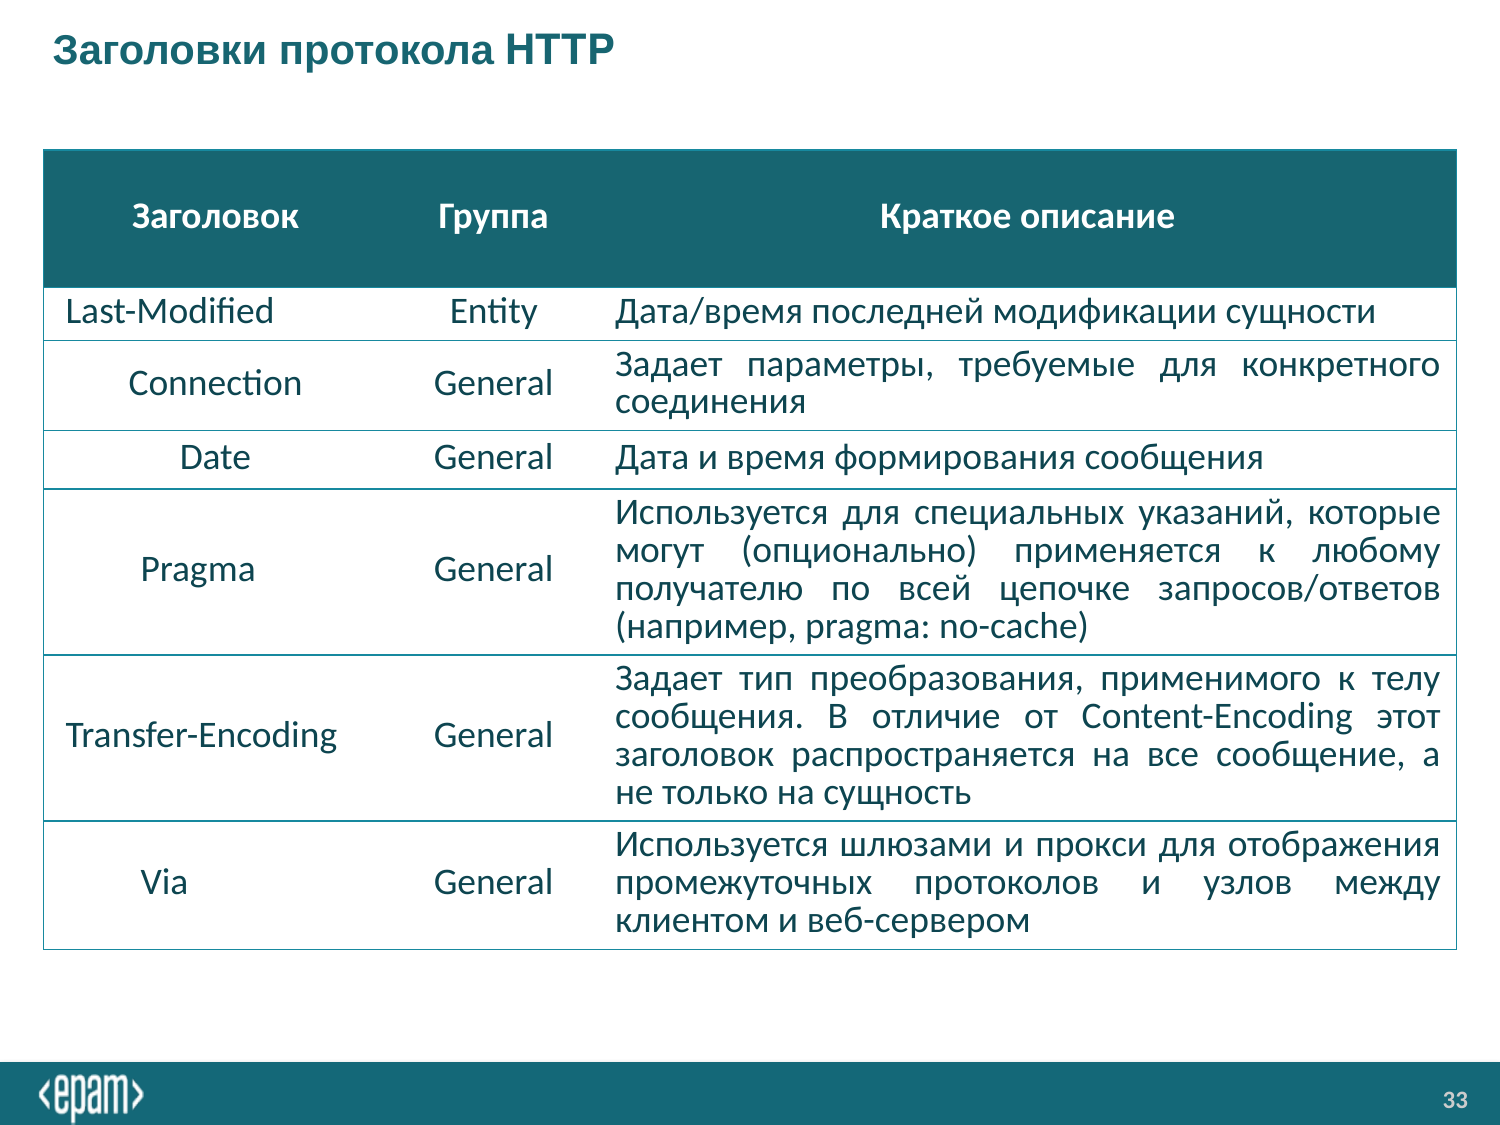

# Заголовки протокола HTTP
| Заголовок | Группа | Краткое описание |
| --- | --- | --- |
| Last-Modified | Entity | Дата/время последней модификации сущности |
| Connection | General | Задает параметры, требуемые для конкретного соединения |
| Date | General | Дата и время формирования сообщения |
| Pragma | General | Используется для специальных указаний, которые могут (опционально) применяется к любому получателю по всей цепочке запросов/ответов (например, pragma: no-cache) |
| Transfer-Encoding | General | Задает тип преобразования, применимого к телу сообщения. В отличие от Content-Encoding этот заголовок распространяется на все сообщение, а не только на сущность |
| Via | General | Используется шлюзами и прокси для отображения промежуточных протоколов и узлов между клиентом и веб-сервером |